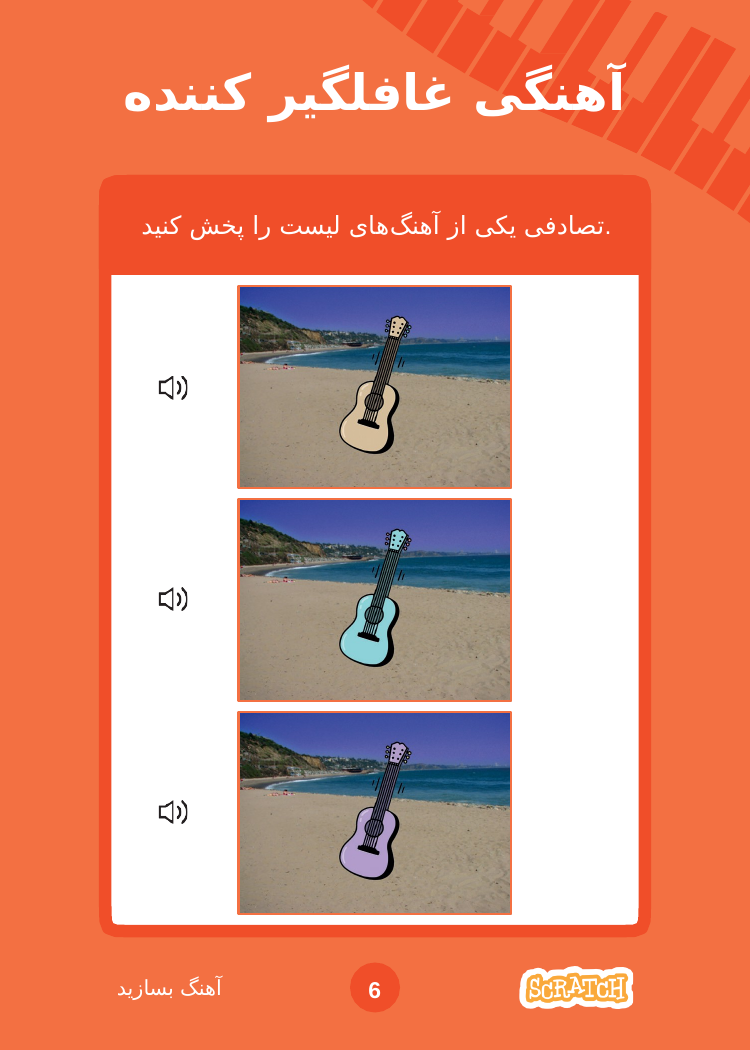

# آهنگی غافلگیر کننده

تصادفی یکی از آهنگ‌های لیست را پخش کنید.

آهنگ بسازید
6